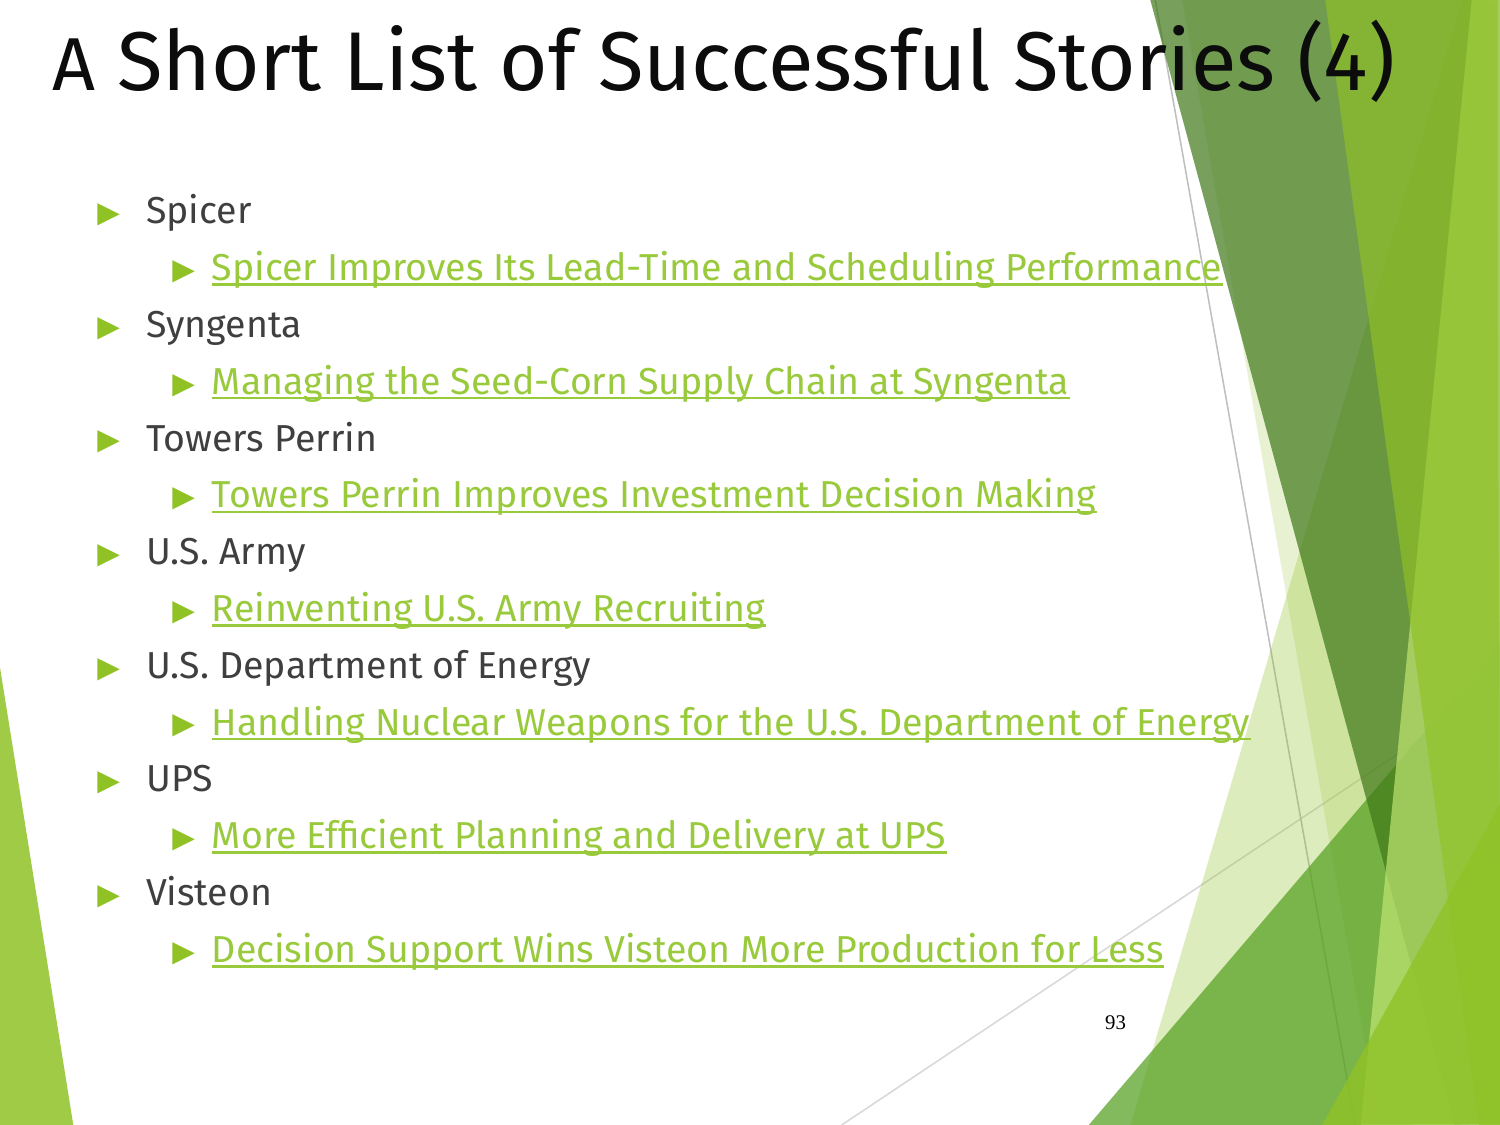

# A Short List of Successful Stories (4)
Spicer
Spicer Improves Its Lead-Time and Scheduling Performance
Syngenta
Managing the Seed-Corn Supply Chain at Syngenta
Towers Perrin
Towers Perrin Improves Investment Decision Making
U.S. Army
Reinventing U.S. Army Recruiting
U.S. Department of Energy
Handling Nuclear Weapons for the U.S. Department of Energy
UPS
More Efficient Planning and Delivery at UPS
Visteon
Decision Support Wins Visteon More Production for Less
93